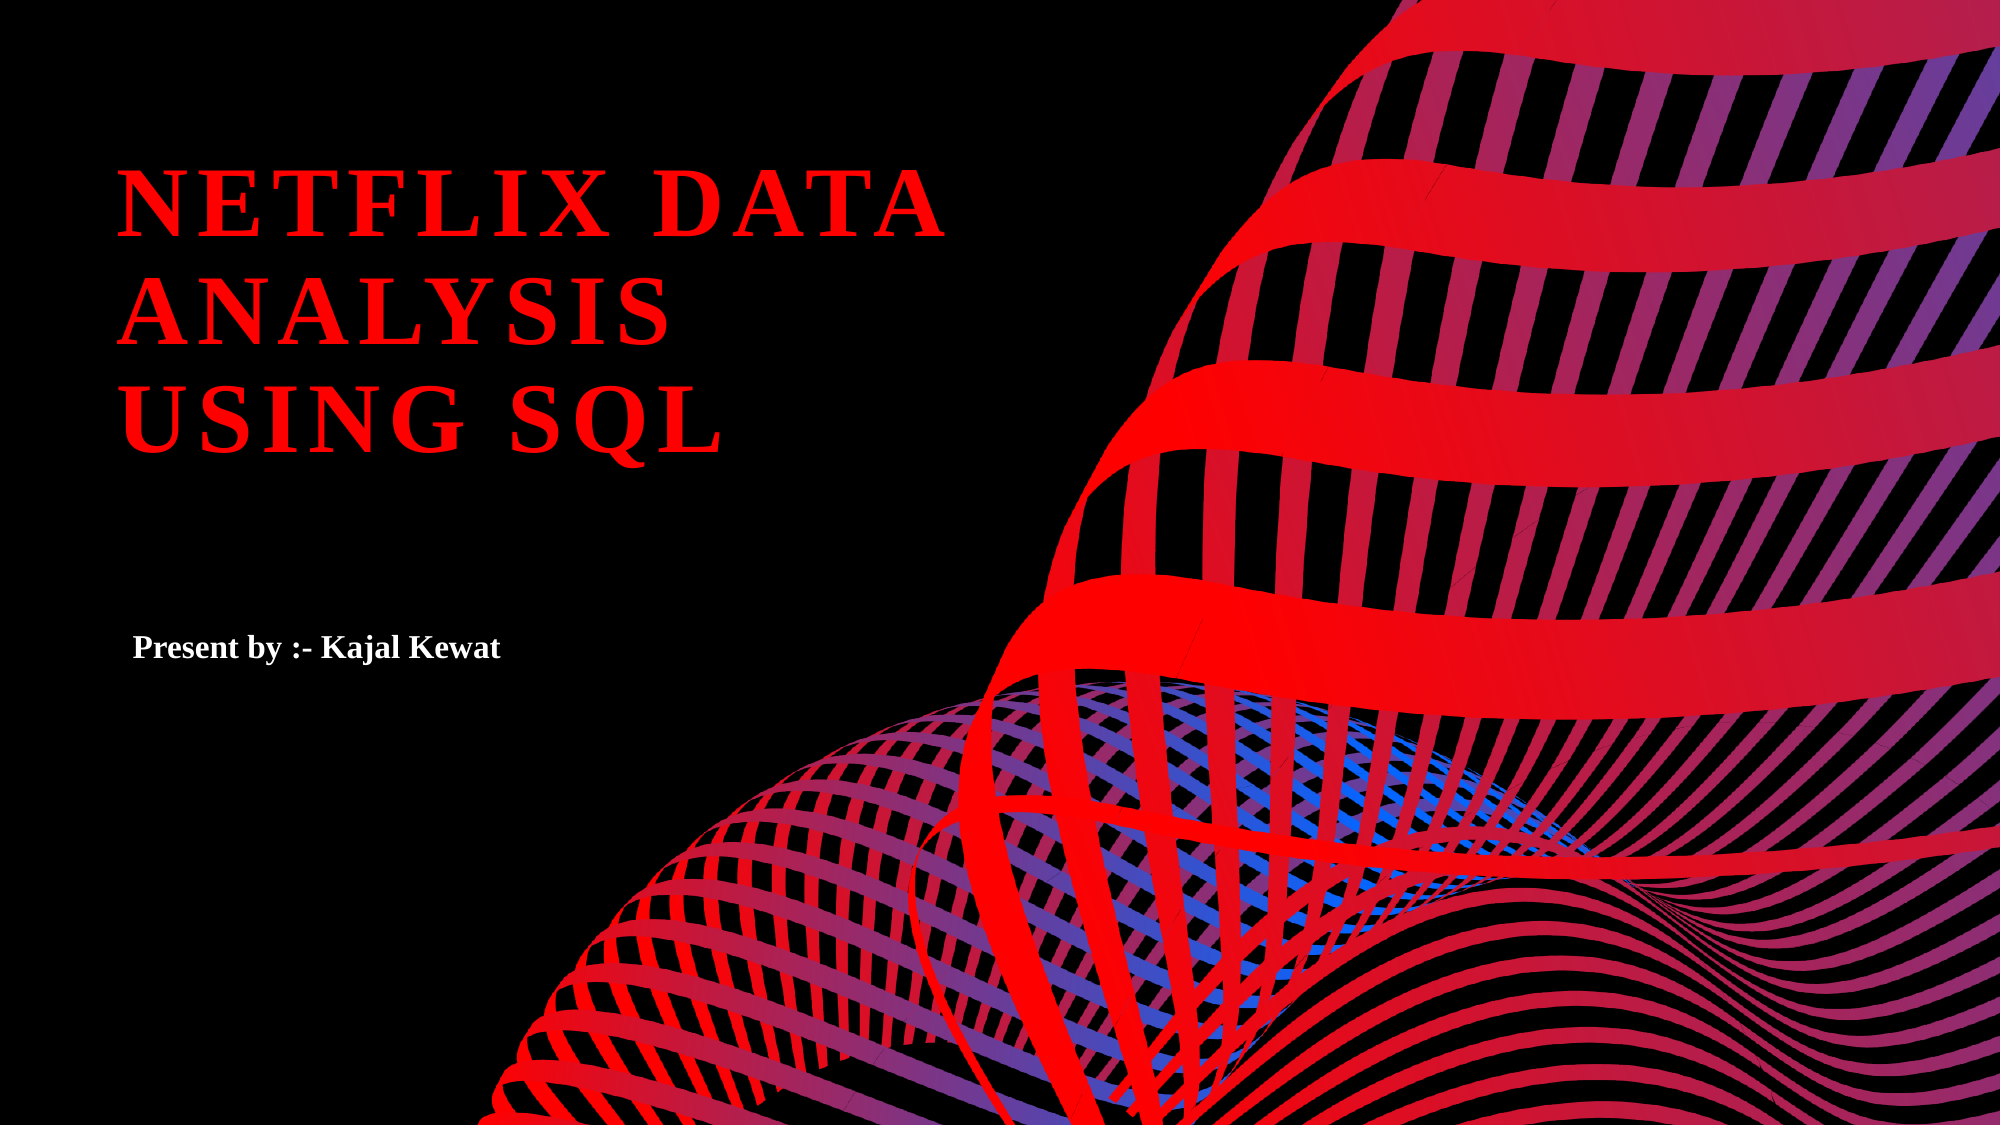

# NETFLIX DATA ANALYSIS USING SQL
Present by :- Kajal Kewat